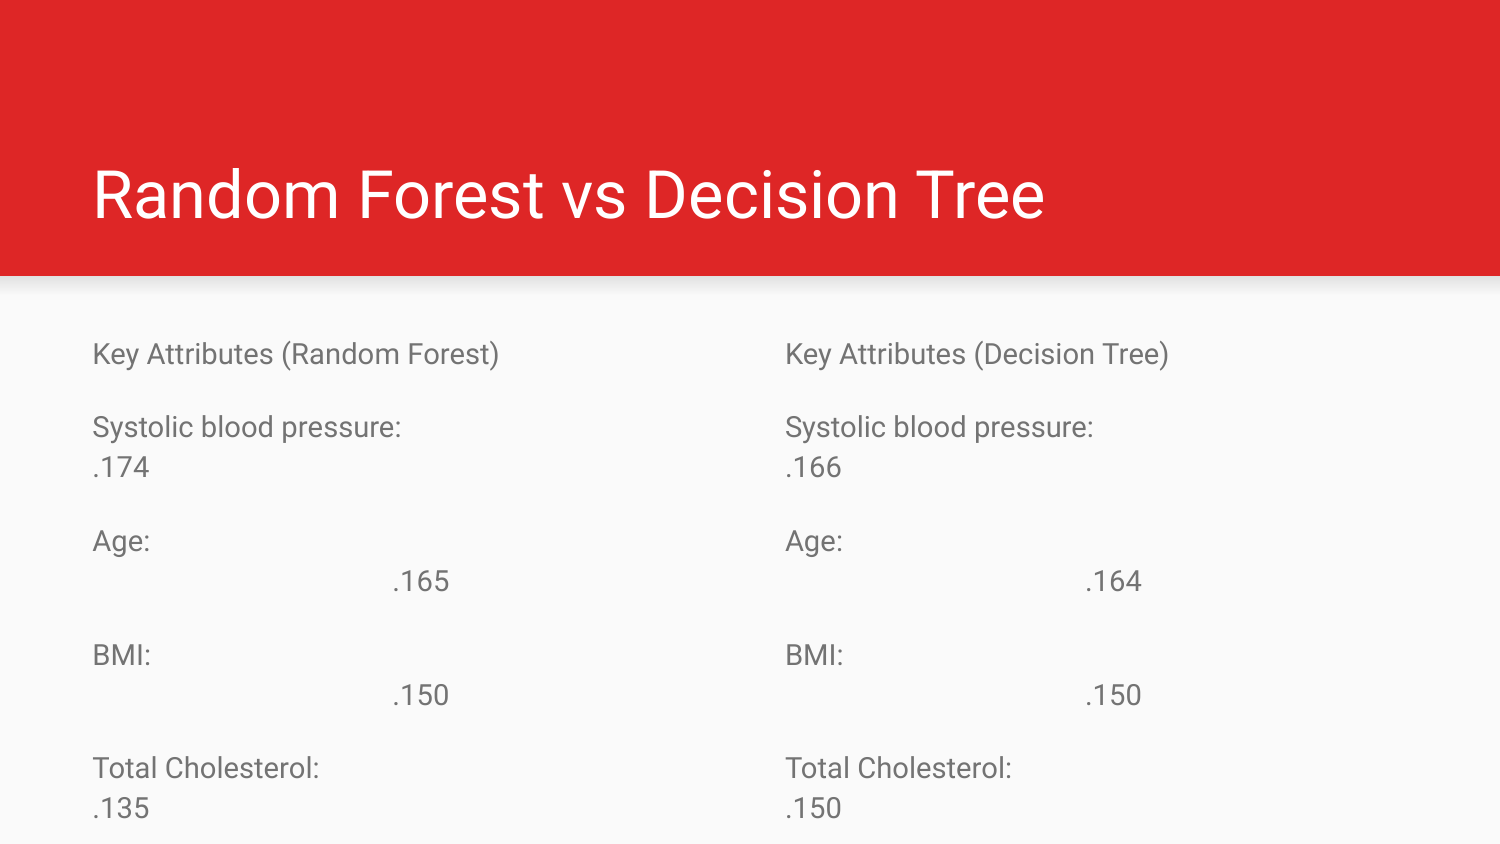

# Random Forest vs Decision Tree
Key Attributes (Random Forest)
Systolic blood pressure:		.174
Age:						.165
BMI: 						.150
Total Cholesterol:			.135
Glucose:					.126

Key Attributes (Decision Tree)
Systolic blood pressure:		.166
Age:						.164
BMI: 						.150
Total Cholesterol:			.150
Glucose:					.138